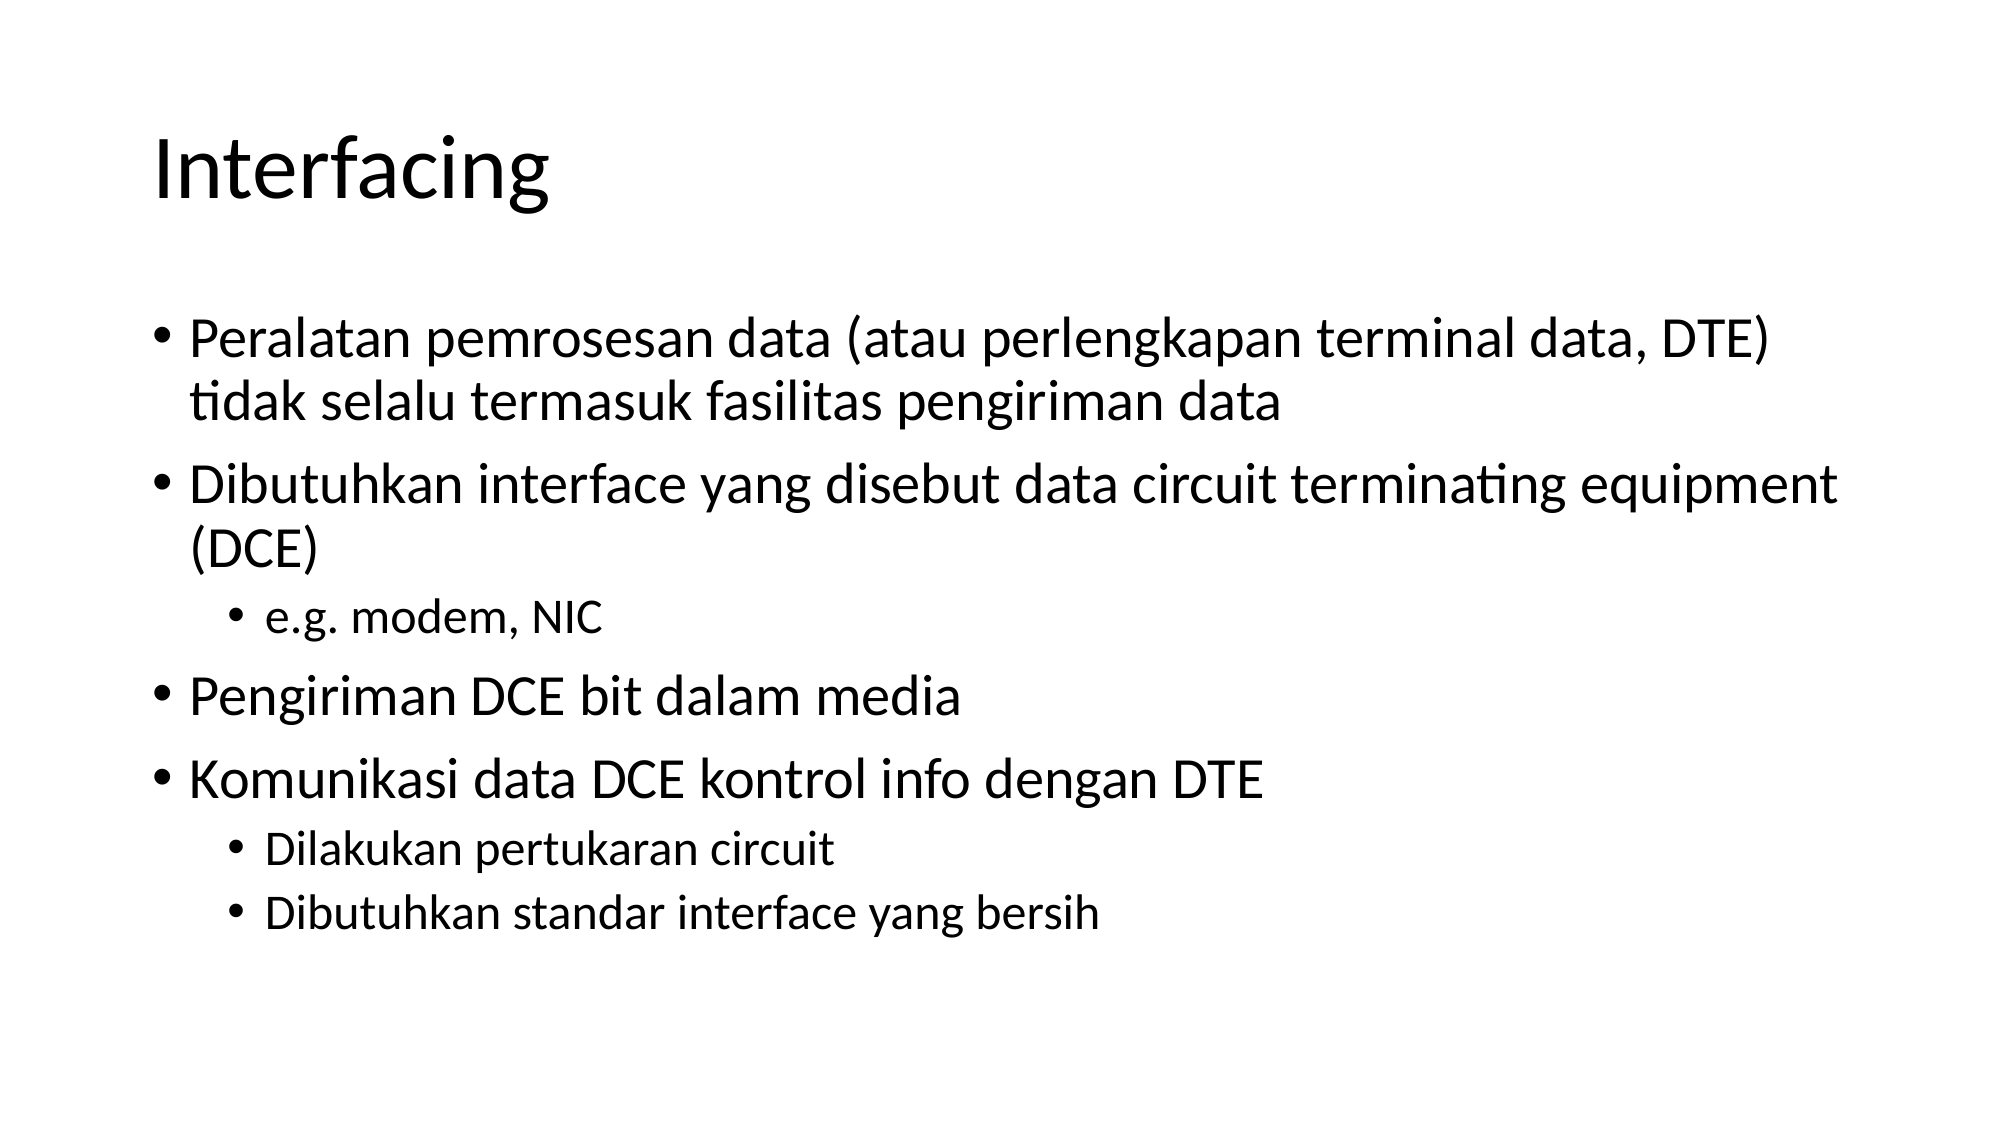

# Interfacing
Peralatan pemrosesan data (atau perlengkapan terminal data, DTE) tidak selalu termasuk fasilitas pengiriman data
Dibutuhkan interface yang disebut data circuit terminating equipment (DCE)
e.g. modem, NIC
Pengiriman DCE bit dalam media
Komunikasi data DCE kontrol info dengan DTE
Dilakukan pertukaran circuit
Dibutuhkan standar interface yang bersih